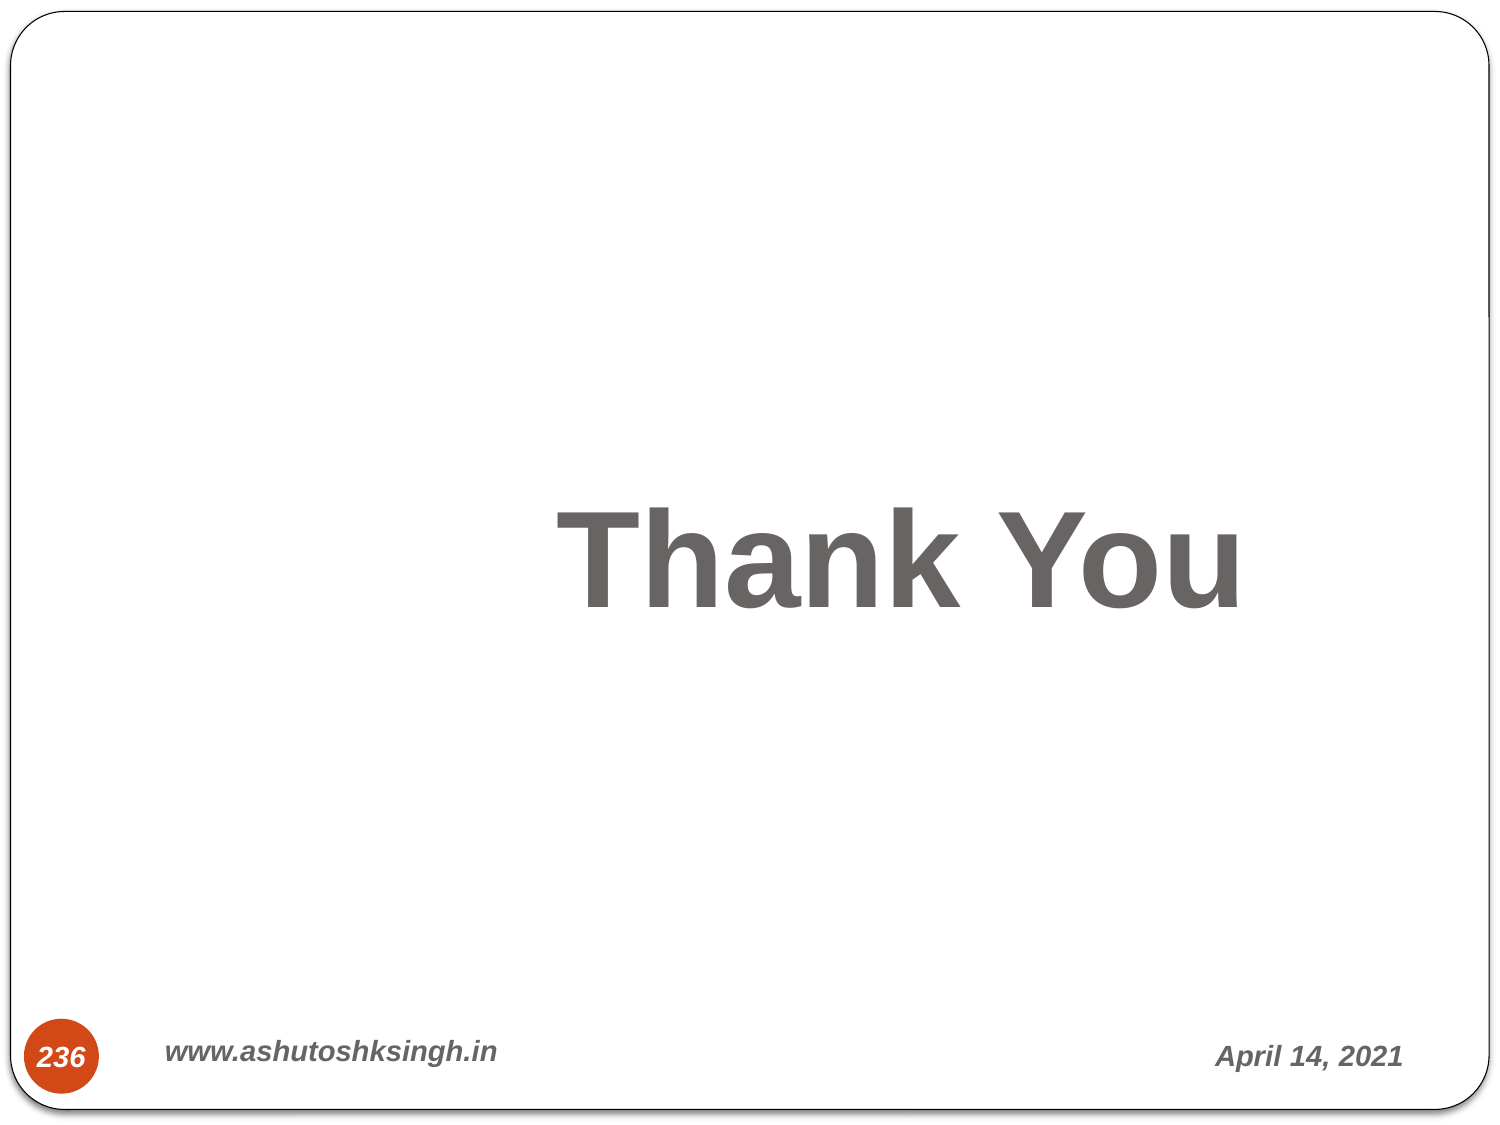

# Thank You
www.ashutoshksingh.in
April 14, 2021
236